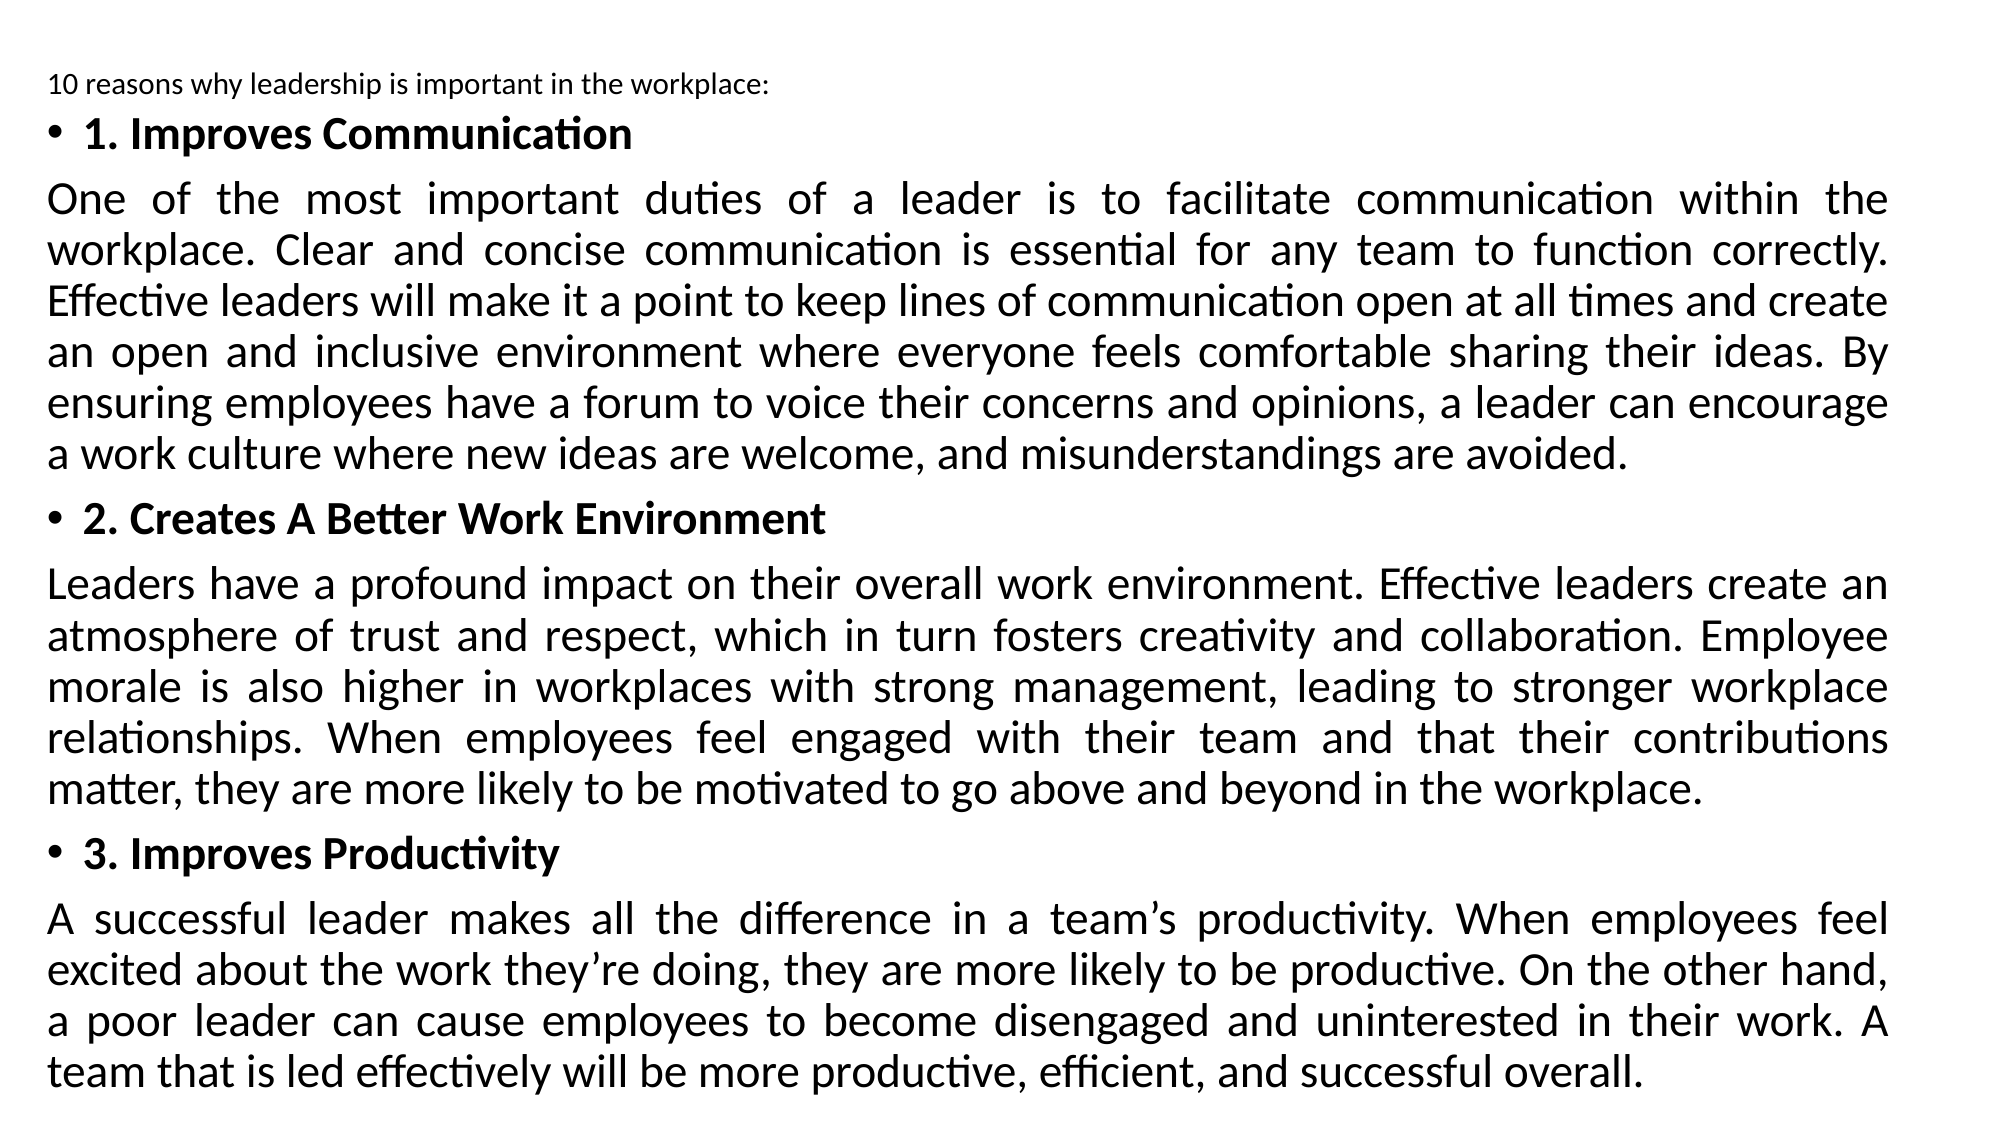

# 10 reasons why leadership is important in the workplace:
1. Improves Communication
One of the most important duties of a leader is to facilitate communication within the workplace. Clear and concise communication is essential for any team to function correctly. Effective leaders will make it a point to keep lines of communication open at all times and create an open and inclusive environment where everyone feels comfortable sharing their ideas. By ensuring employees have a forum to voice their concerns and opinions, a leader can encourage a work culture where new ideas are welcome, and misunderstandings are avoided.
2. Creates A Better Work Environment
Leaders have a profound impact on their overall work environment. Effective leaders create an atmosphere of trust and respect, which in turn fosters creativity and collaboration. Employee morale is also higher in workplaces with strong management, leading to stronger workplace relationships. When employees feel engaged with their team and that their contributions matter, they are more likely to be motivated to go above and beyond in the workplace.
3. Improves Productivity
A successful leader makes all the difference in a team’s productivity. When employees feel excited about the work they’re doing, they are more likely to be productive. On the other hand, a poor leader can cause employees to become disengaged and uninterested in their work. A team that is led effectively will be more productive, efficient, and successful overall.